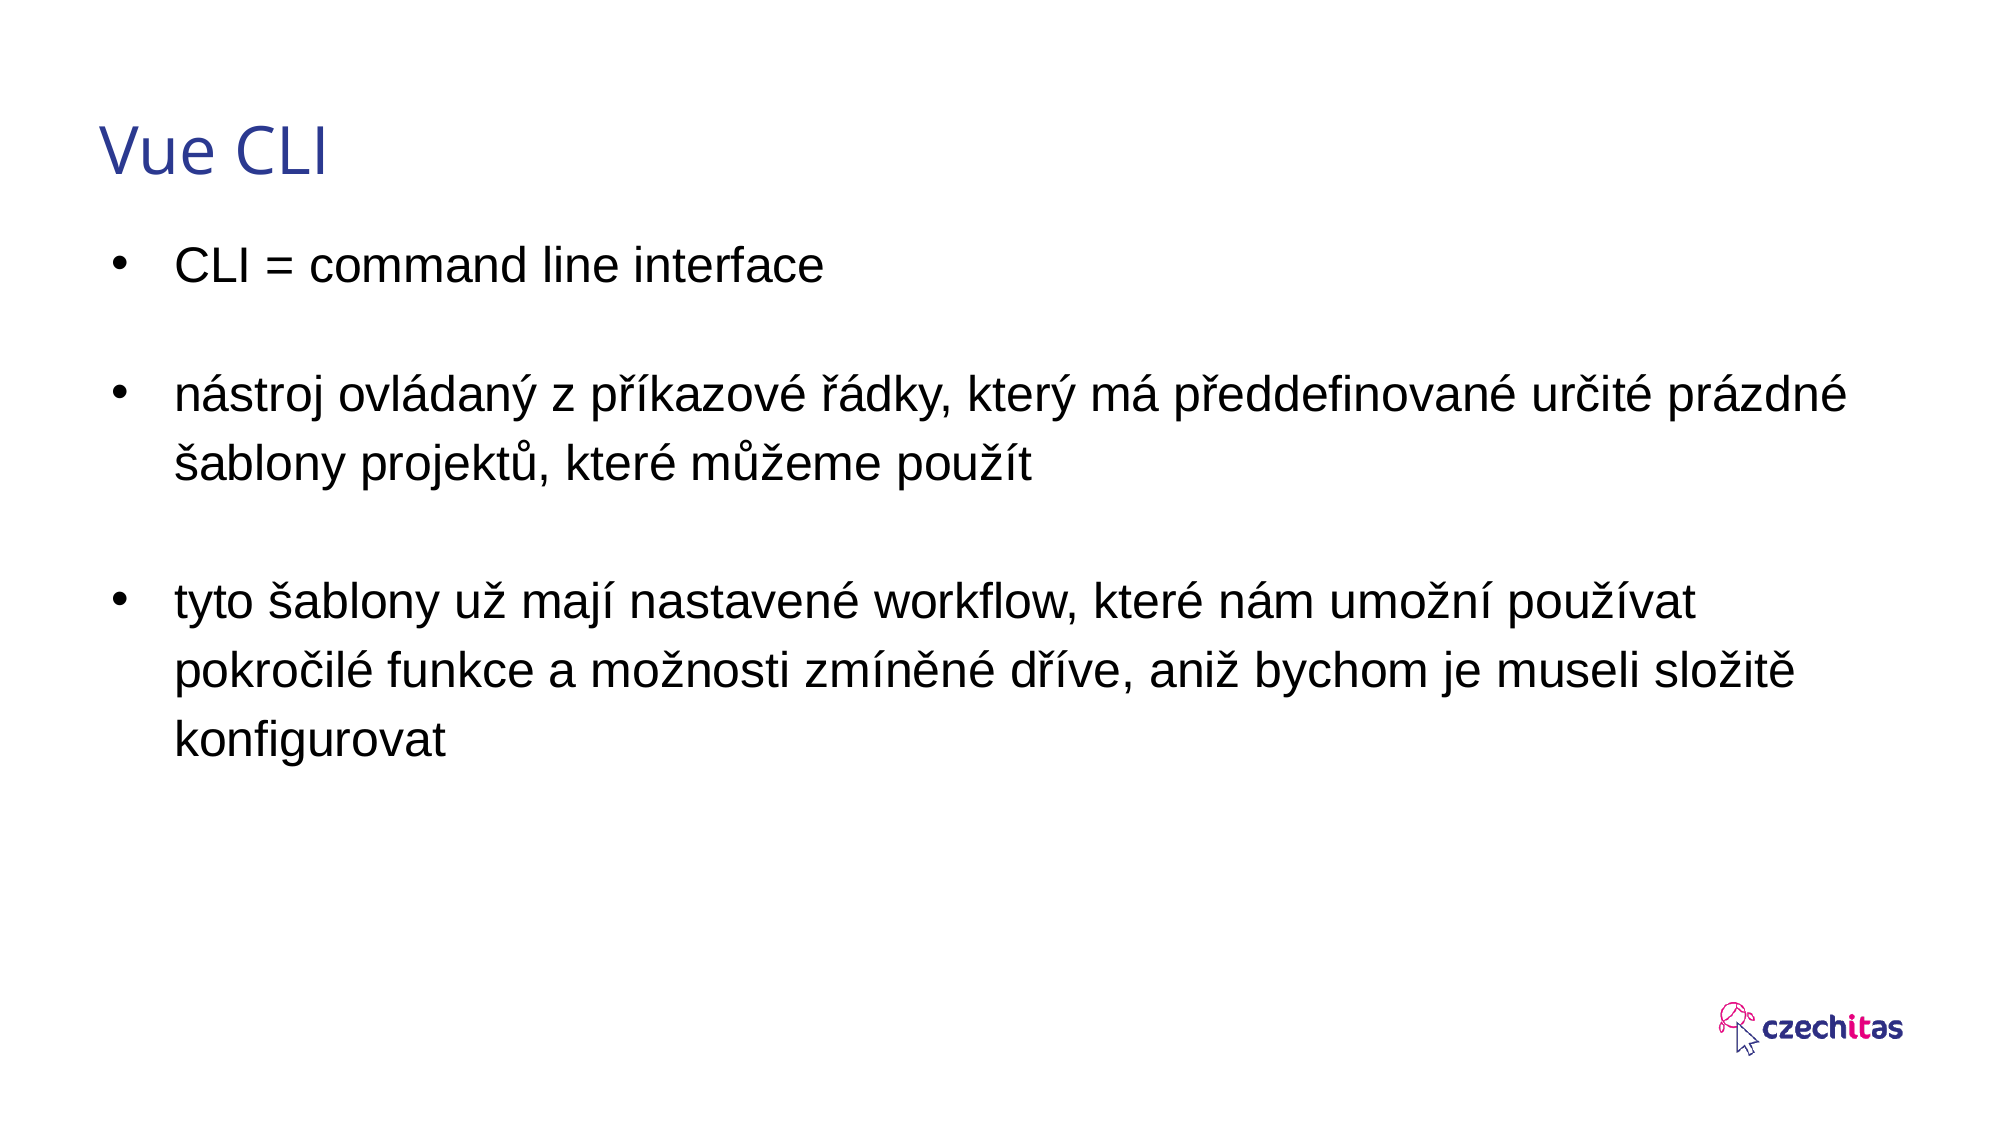

# Vue CLI
CLI = command line interface
nástroj ovládaný z příkazové řádky, který má předdefinované určité prázdné šablony projektů, které můžeme použít
tyto šablony už mají nastavené workflow, které nám umožní používat pokročilé funkce a možnosti zmíněné dříve, aniž bychom je museli složitě konfigurovat